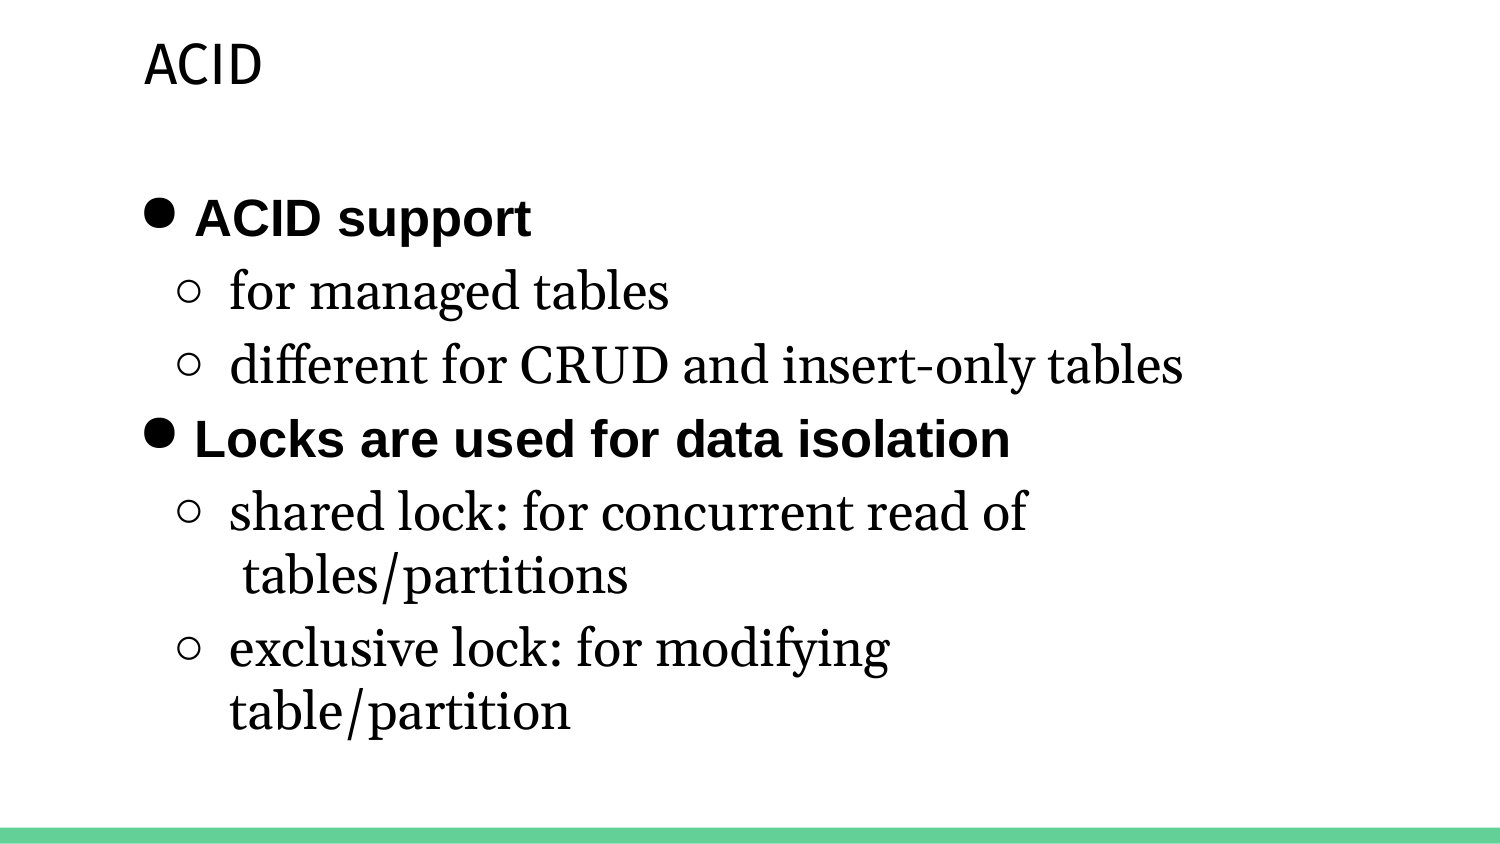

# ACID
ACID support
for managed tables
different for CRUD and insert-only tables
Locks are used for data isolation
shared lock: for concurrent read of  tables/partitions
exclusive lock: for modifying table/partition